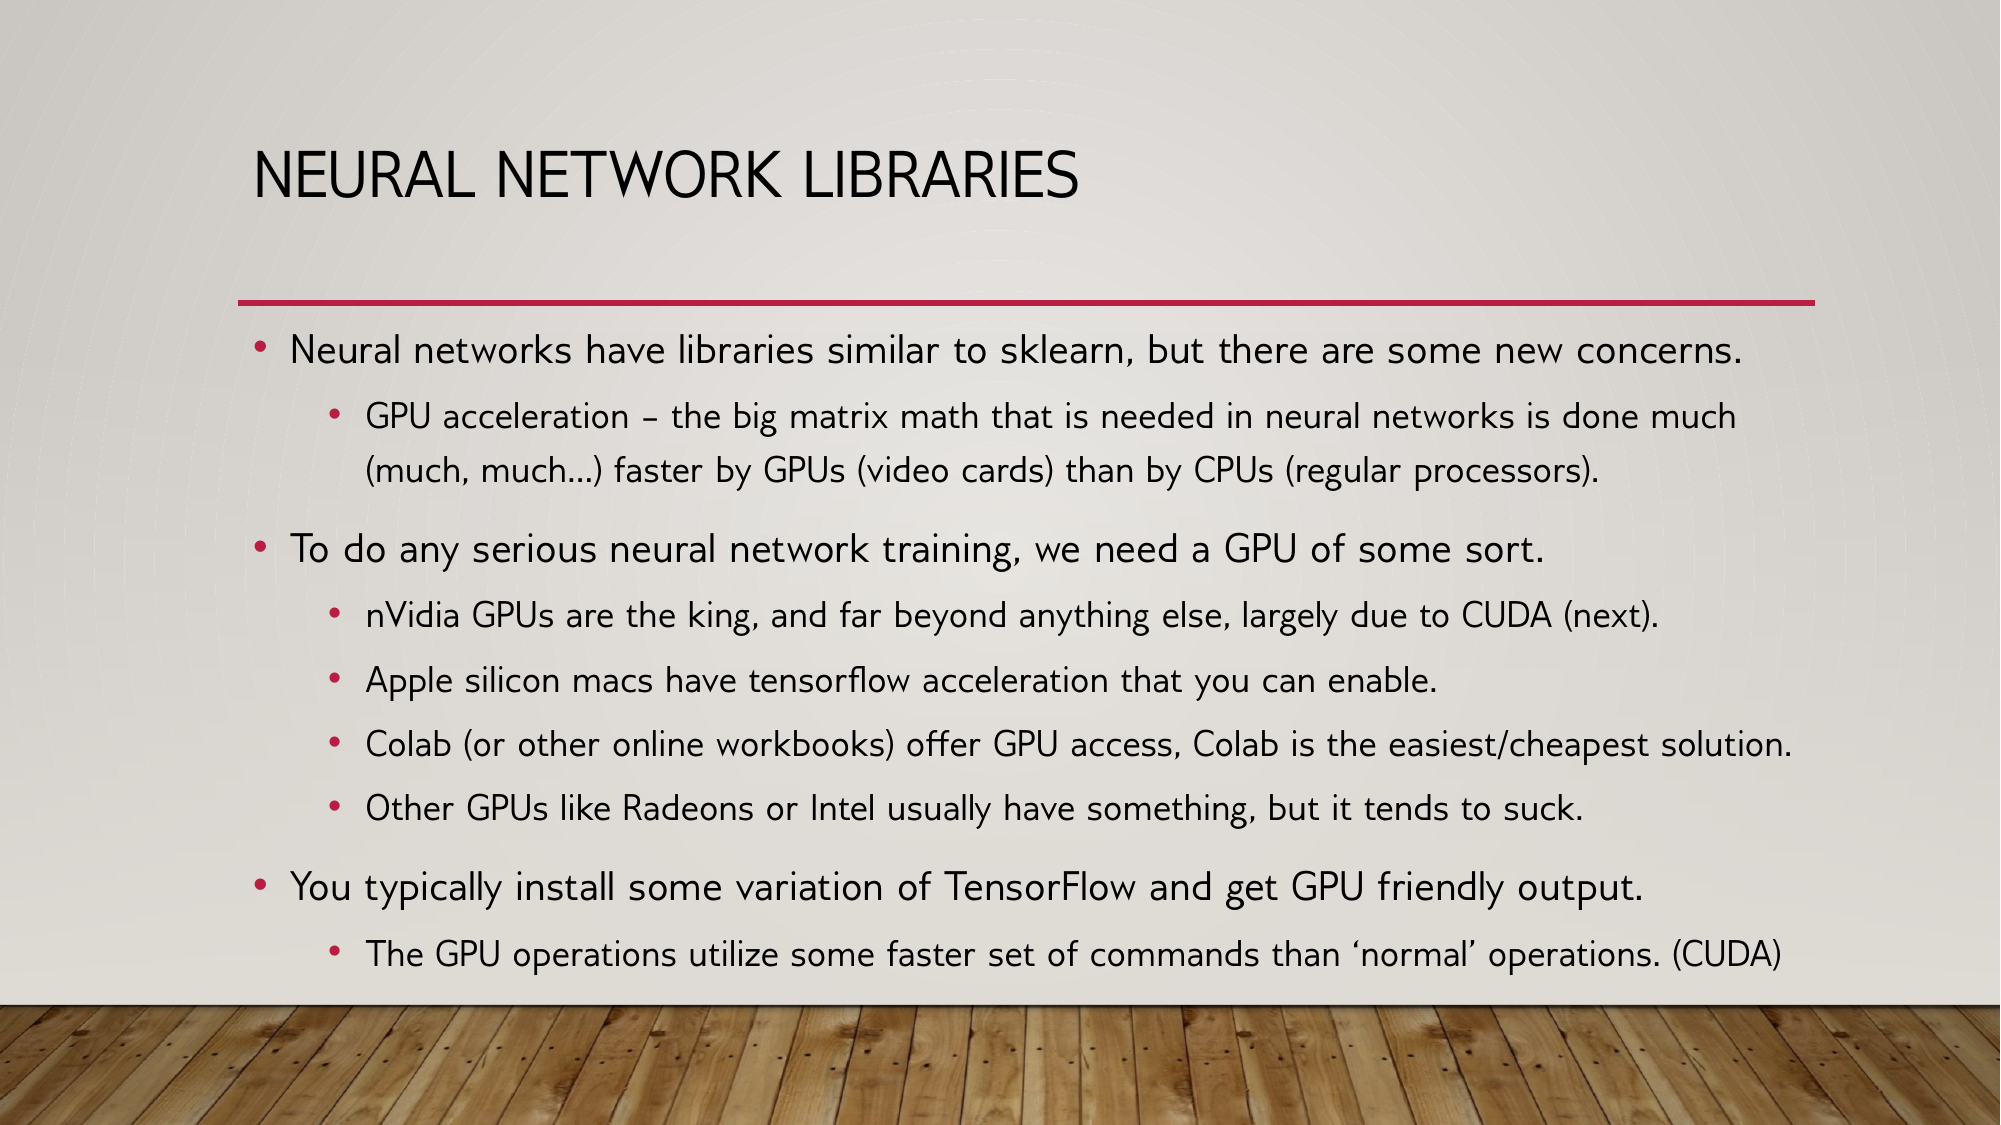

# Neural Network Libraries
Neural networks have libraries similar to sklearn, but there are some new concerns.
GPU acceleration – the big matrix math that is needed in neural networks is done much (much, much…) faster by GPUs (video cards) than by CPUs (regular processors).
To do any serious neural network training, we need a GPU of some sort.
nVidia GPUs are the king, and far beyond anything else, largely due to CUDA (next).
Apple silicon macs have tensorflow acceleration that you can enable.
Colab (or other online workbooks) offer GPU access, Colab is the easiest/cheapest solution.
Other GPUs like Radeons or Intel usually have something, but it tends to suck.
You typically install some variation of TensorFlow and get GPU friendly output.
The GPU operations utilize some faster set of commands than ‘normal’ operations. (CUDA)